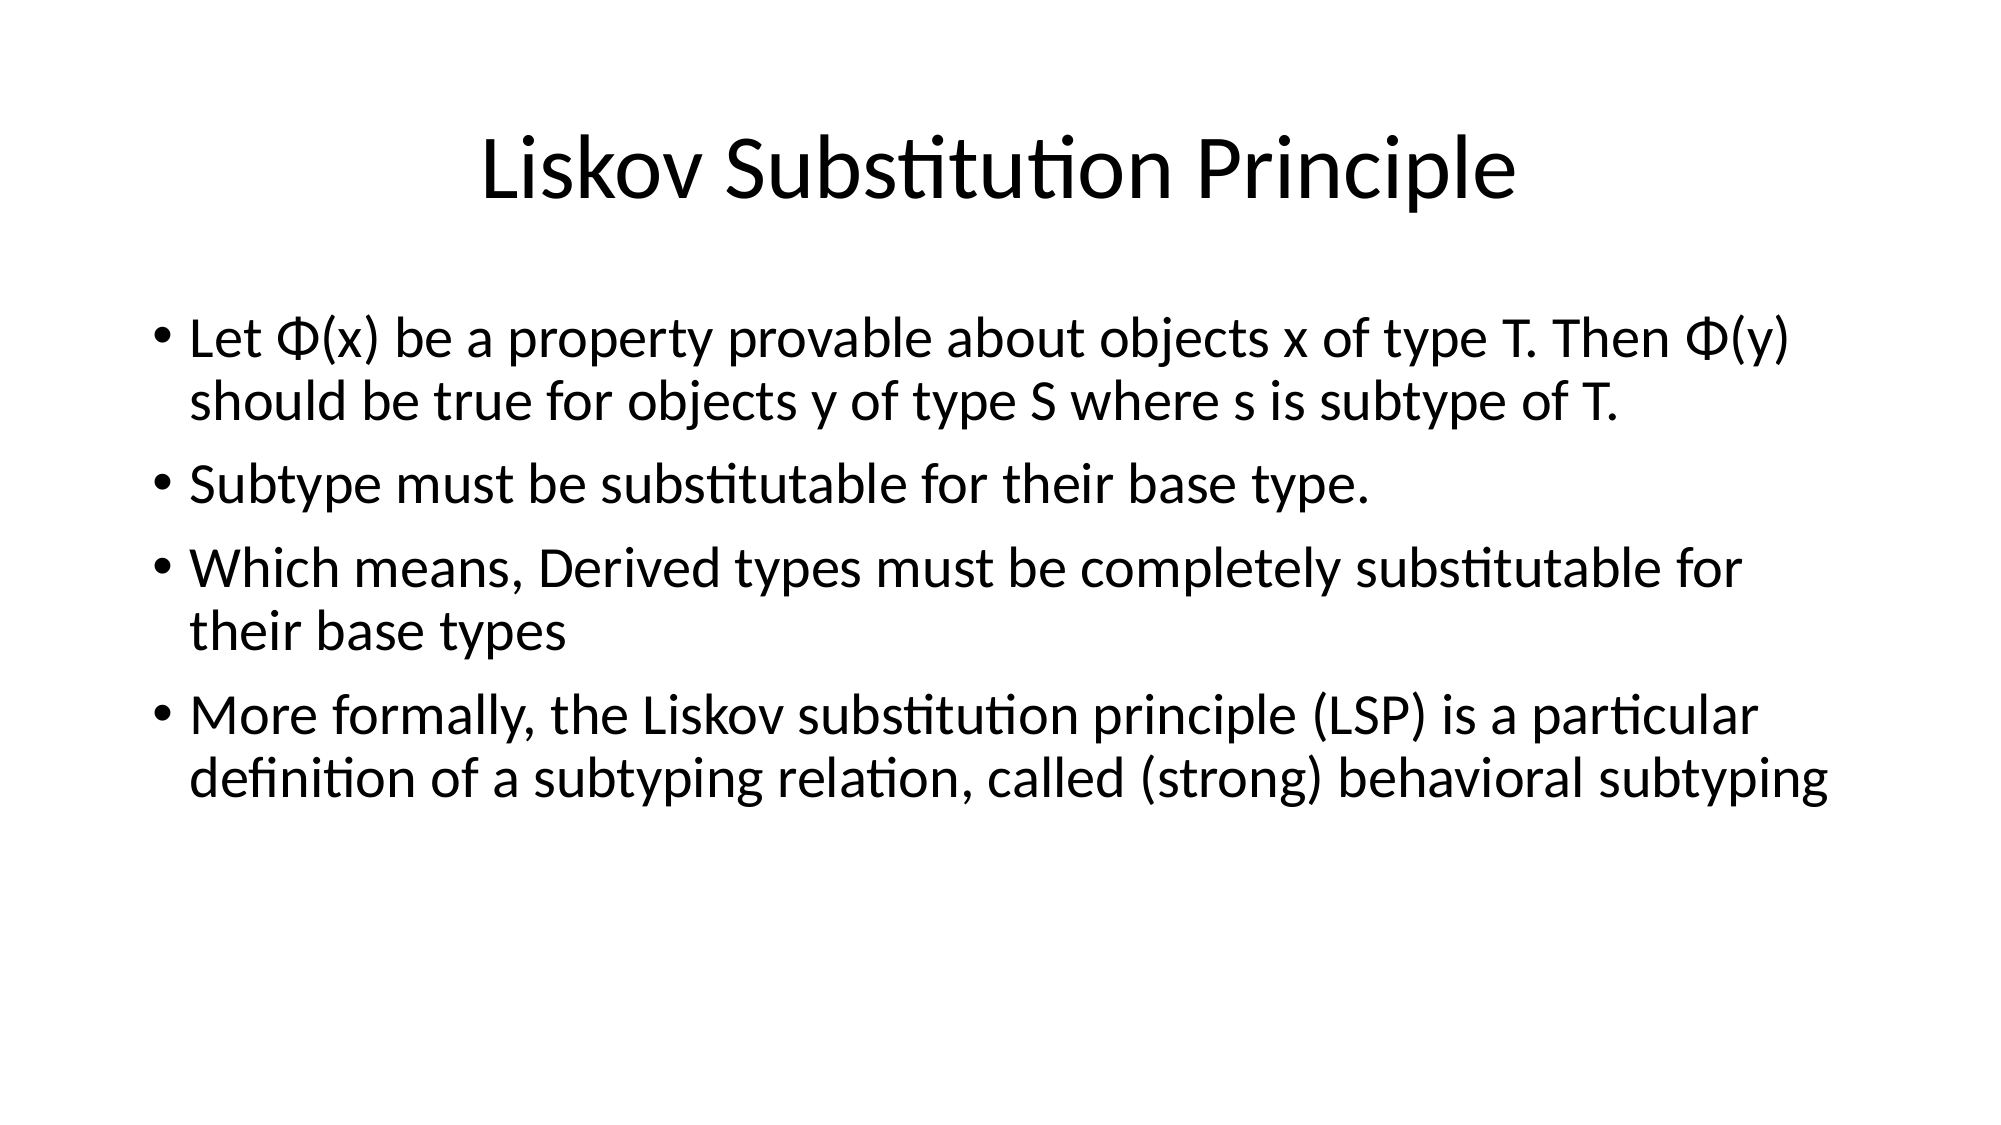

# Liskov Substitution Principle
Let Φ(x) be a property provable about objects x of type T. Then Φ(y) should be true for objects y of type S where s is subtype of T.
Subtype must be substitutable for their base type.
Which means, Derived types must be completely substitutable for their base types
More formally, the Liskov substitution principle (LSP) is a particular definition of a subtyping relation, called (strong) behavioral subtyping